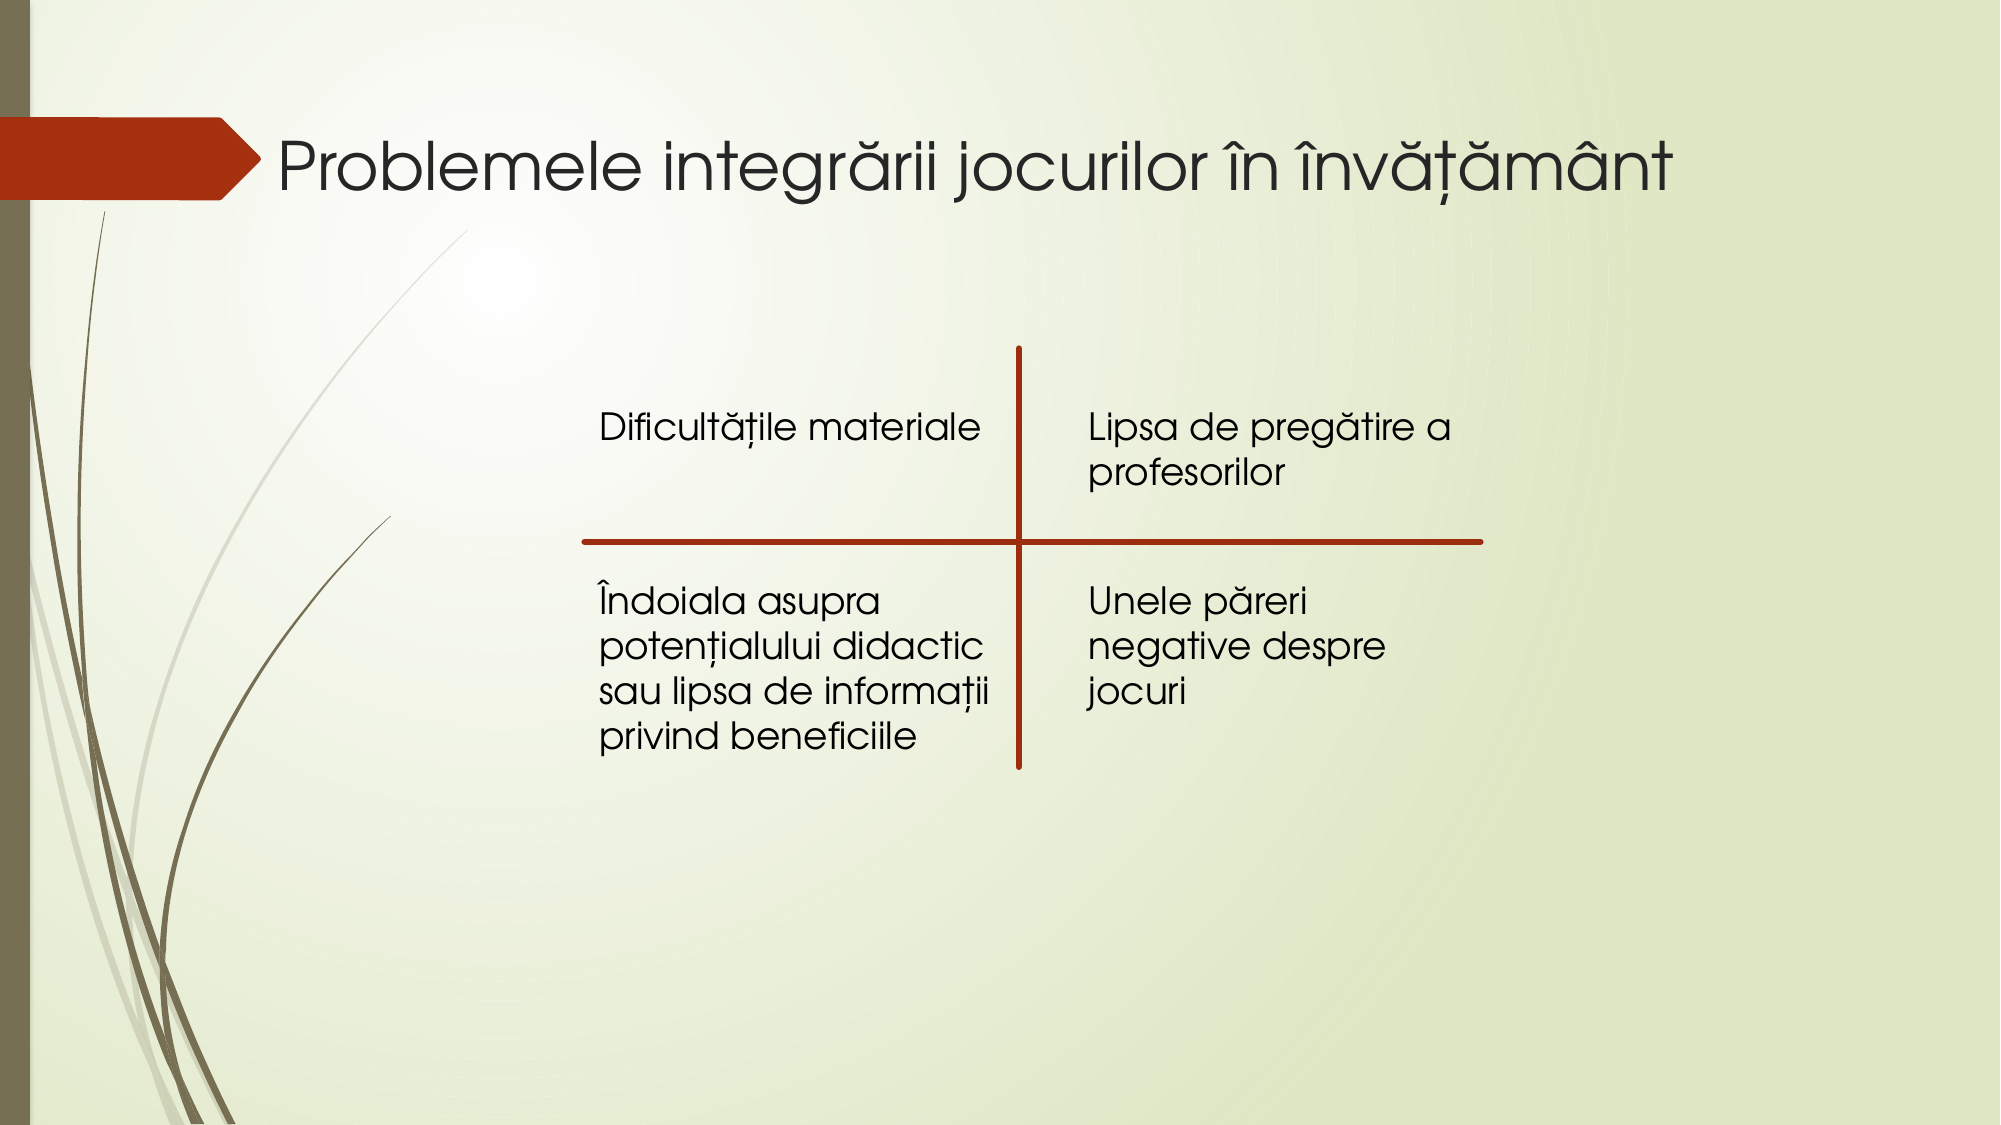

# Problemele integrării jocurilor în învățământ
Dificultățile materiale
Lipsa de pregătire a profesorilor
Îndoiala asupra potențialului didactic sau lipsa de informații privind beneficiile
Unele păreri negative despre jocuri